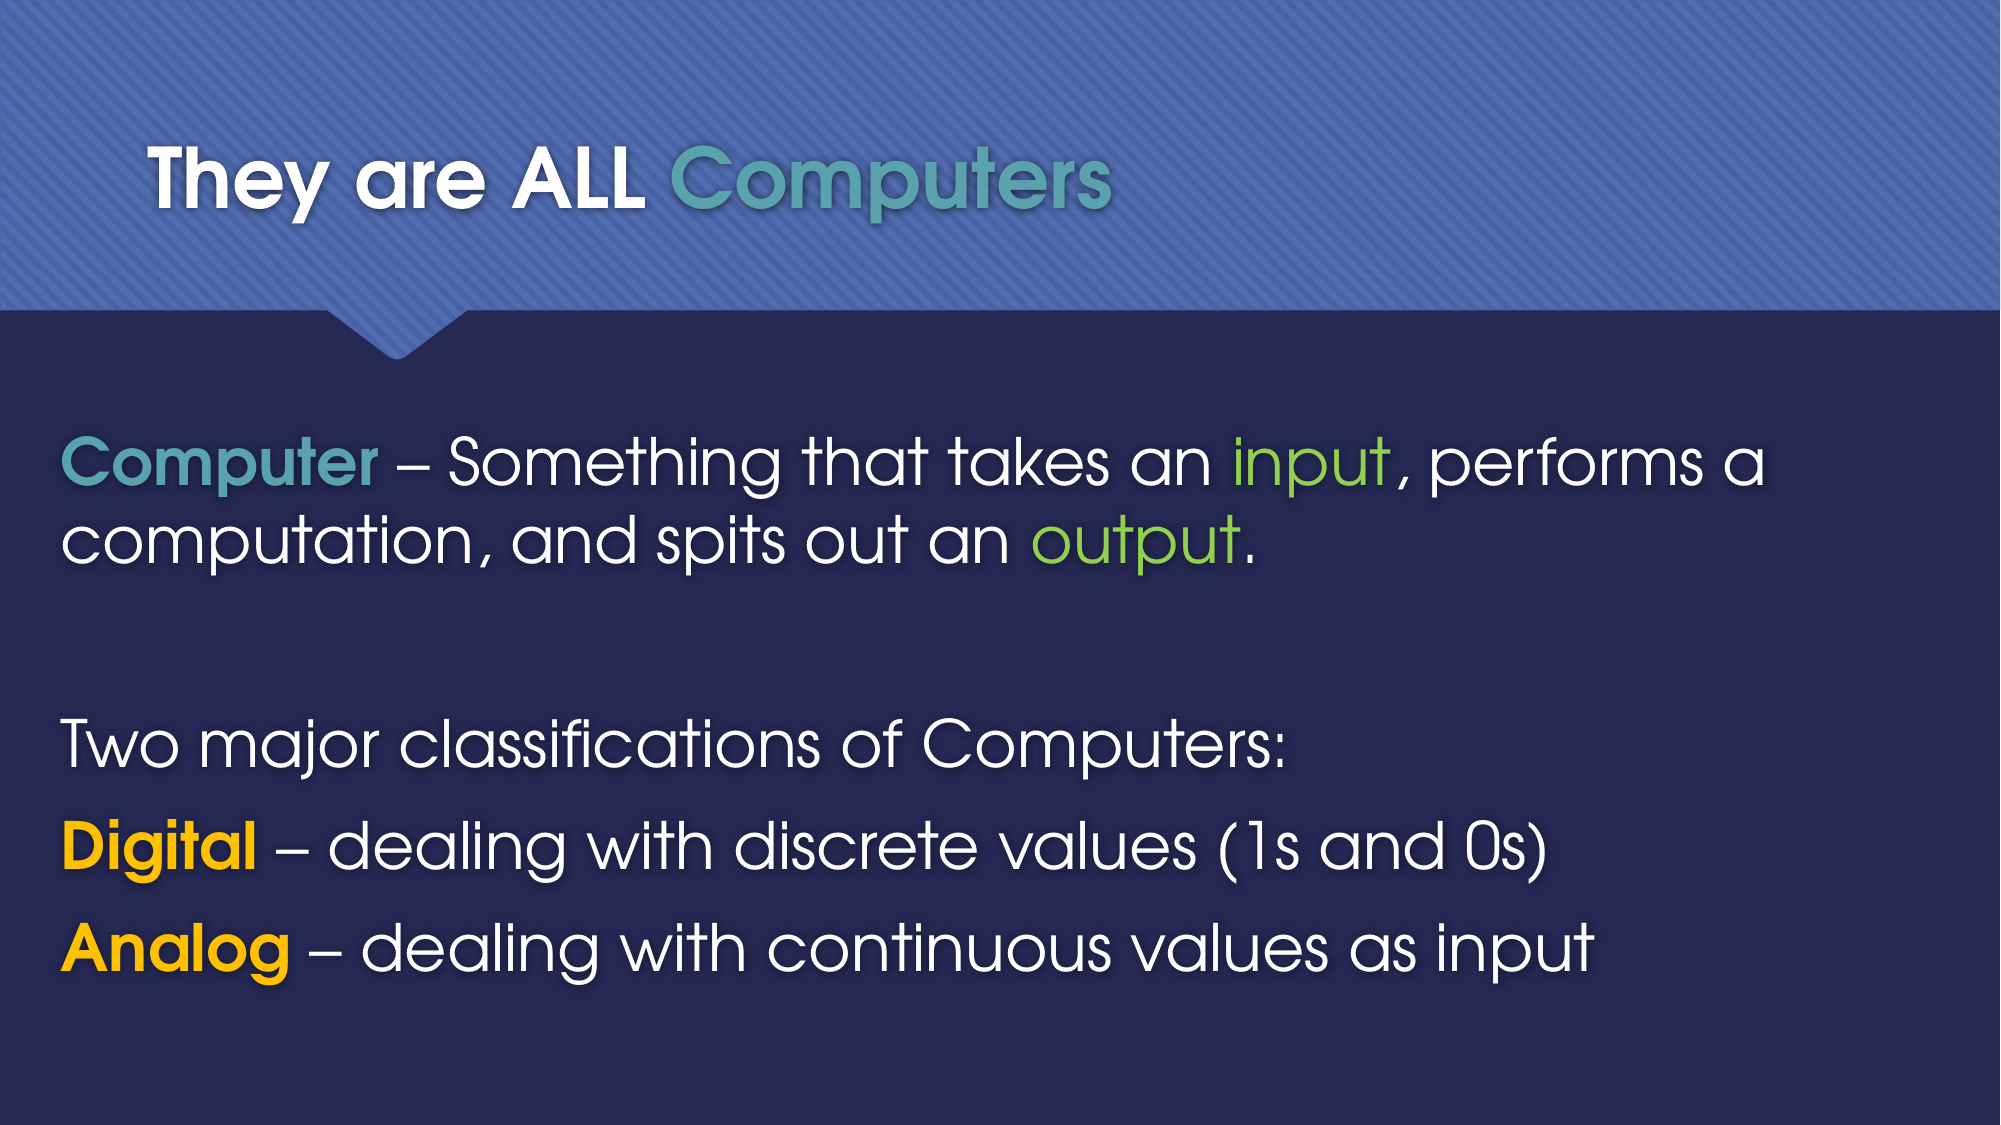

# They are ALL Computers
Computer – Something that takes an input, performs a computation, and spits out an output.

Two major classifications of Computers:
Digital – dealing with discrete values (1s and 0s)
Analog – dealing with continuous values as input